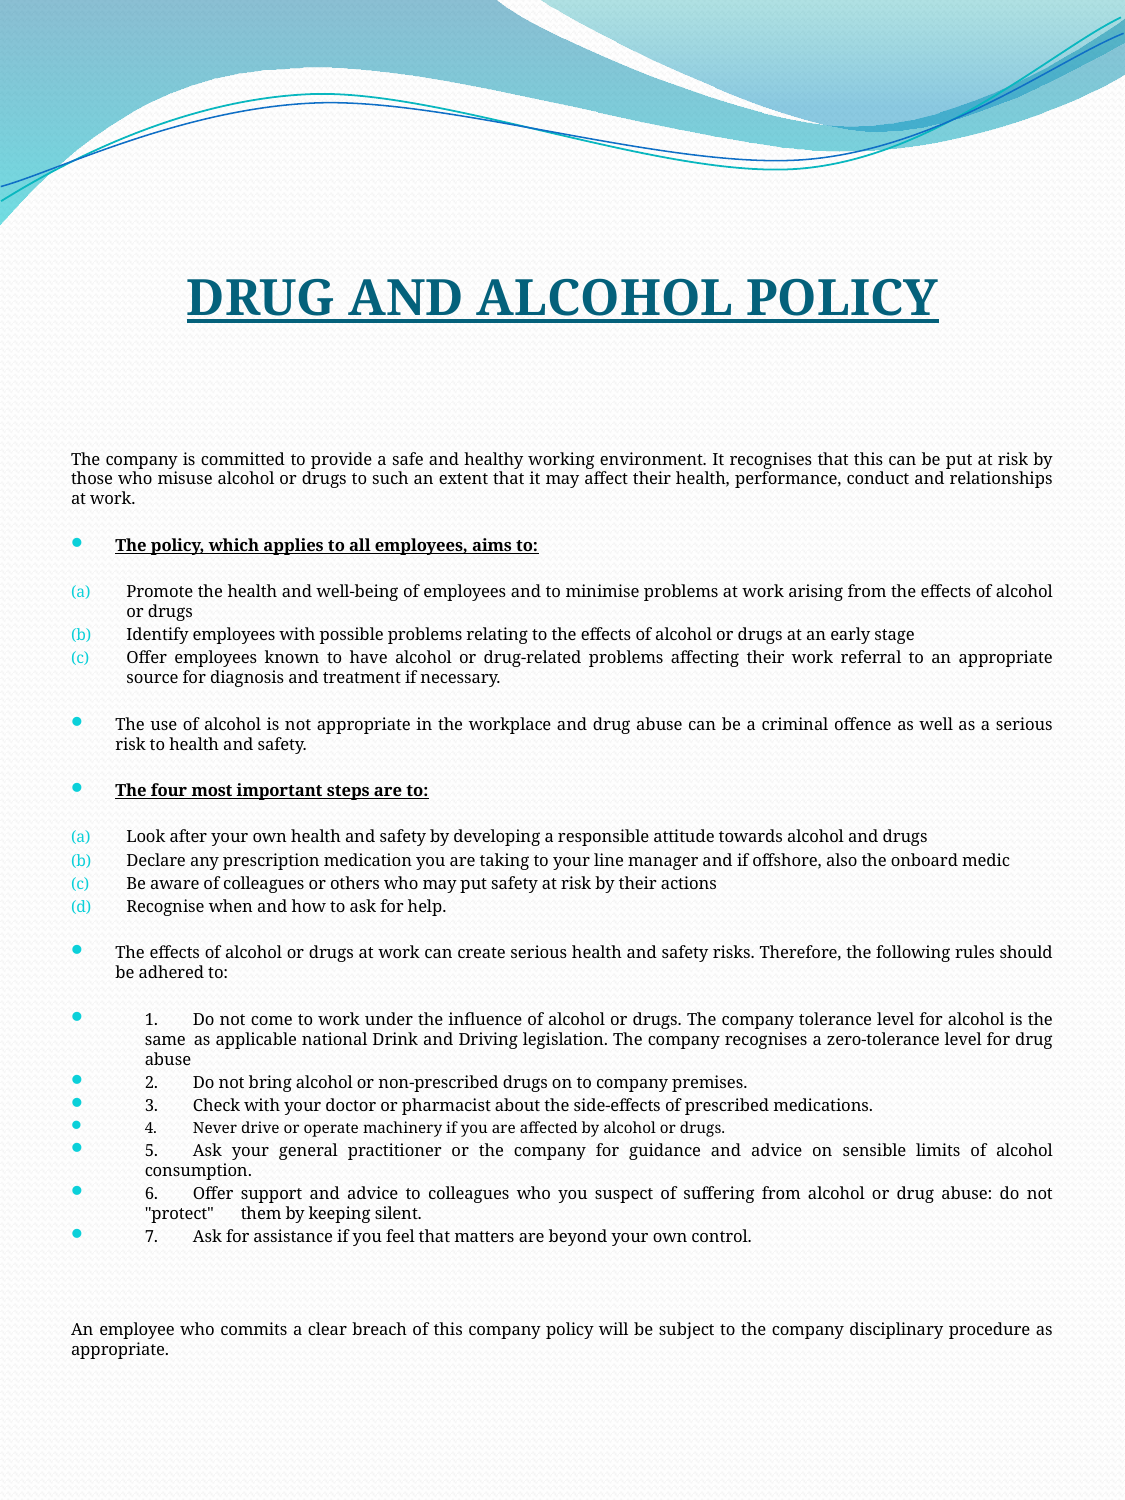

# DRUG AND ALCOHOL POLICY

The company is committed to provide a safe and healthy working environment. It recognises that this can be put at risk by those who misuse alcohol or drugs to such an extent that it may affect their health, performance, conduct and relationships at work.

The policy, which applies to all employees, aims to:

Promote the health and well-being of employees and to minimise problems at work arising from the effects of alcohol or drugs
Identify employees with possible problems relating to the effects of alcohol or drugs at an early stage
Offer employees known to have alcohol or drug-related problems affecting their work referral to an appropriate source for diagnosis and treatment if necessary.

The use of alcohol is not appropriate in the workplace and drug abuse can be a criminal offence as well as a serious risk to health and safety.

The four most important steps are to:

Look after your own health and safety by developing a responsible attitude towards alcohol and drugs
Declare any prescription medication you are taking to your line manager and if offshore, also the onboard medic
Be aware of colleagues or others who may put safety at risk by their actions
Recognise when and how to ask for help.

The effects of alcohol or drugs at work can create serious health and safety risks. Therefore, the following rules should be adhered to:

1.	Do not come to work under the influence of alcohol or drugs. The company tolerance level for alcohol is the same 	as applicable national Drink and Driving legislation. The company recognises a zero-tolerance level for drug abuse
2.	Do not bring alcohol or non-prescribed drugs on to company premises.
3.	Check with your doctor or pharmacist about the side-effects of prescribed medications.
4.	Never drive or operate machinery if you are affected by alcohol or drugs.
5.	Ask your general practitioner or the company for guidance and advice on sensible limits of alcohol consumption.
6.	Offer support and advice to colleagues who you suspect of suffering from alcohol or drug abuse: do not "protect" 	them by keeping silent.
7.	Ask for assistance if you feel that matters are beyond your own control.

An employee who commits a clear breach of this company policy will be subject to the company disciplinary procedure as appropriate.